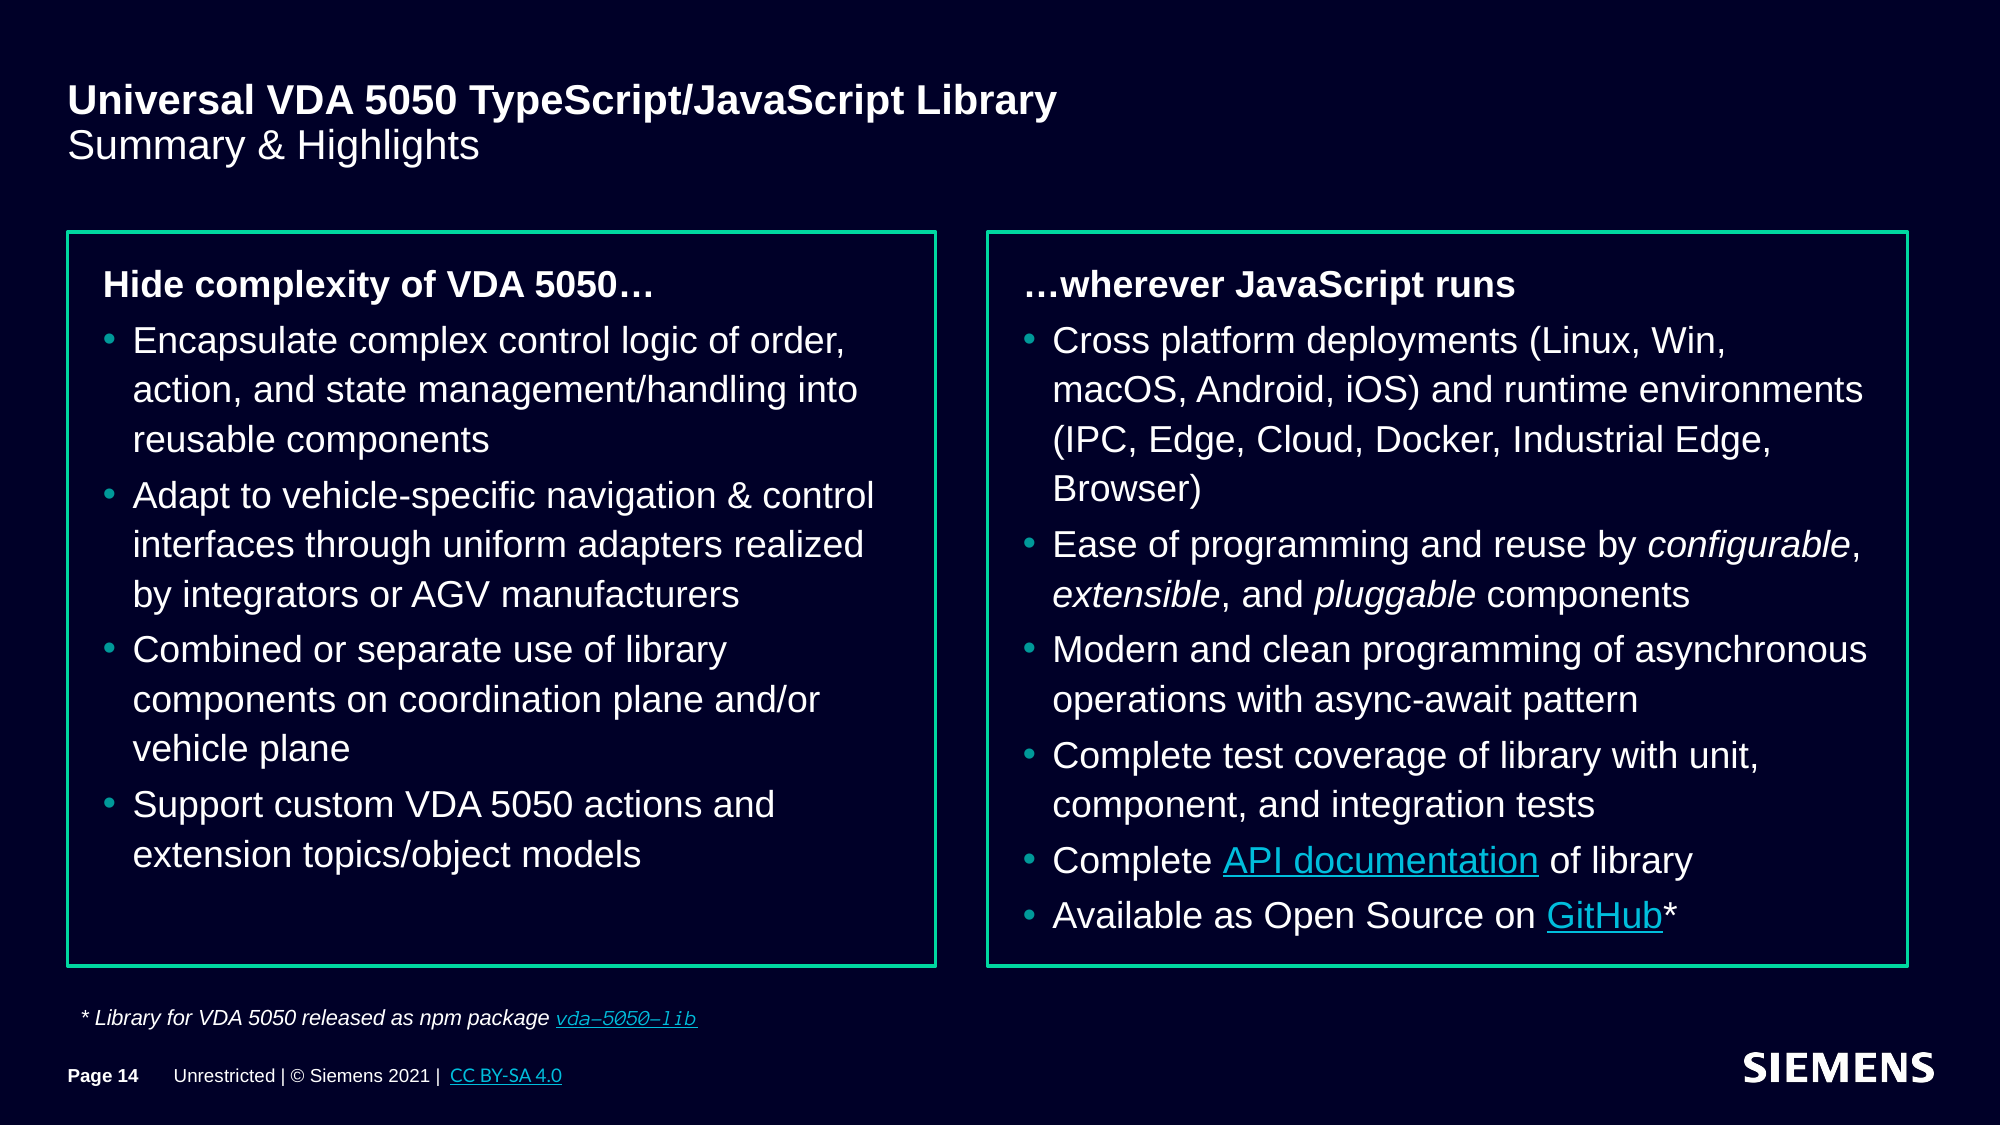

# Universal VDA 5050 TypeScript/JavaScript Library Summary & Highlights
Hide complexity of VDA 5050…
Encapsulate complex control logic of order, action, and state management/handling into reusable components
Adapt to vehicle-specific navigation & control interfaces through uniform adapters realized by integrators or AGV manufacturers
Combined or separate use of library components on coordination plane and/or vehicle plane
Support custom VDA 5050 actions and extension topics/object models

…wherever JavaScript runs
Cross platform deployments (Linux, Win, macOS, Android, iOS) and runtime environments (IPC, Edge, Cloud, Docker, Industrial Edge, Browser)
Ease of programming and reuse by configurable, extensible, and pluggable components
Modern and clean programming of asynchronous operations with async-await pattern
Complete test coverage of library with unit, component, and integration tests
Complete API documentation of library
Available as Open Source on GitHub*
* Library for VDA 5050 released as npm package vda-5050-lib
Page 14
Unrestricted | © Siemens 2021 |  CC BY-SA 4.0